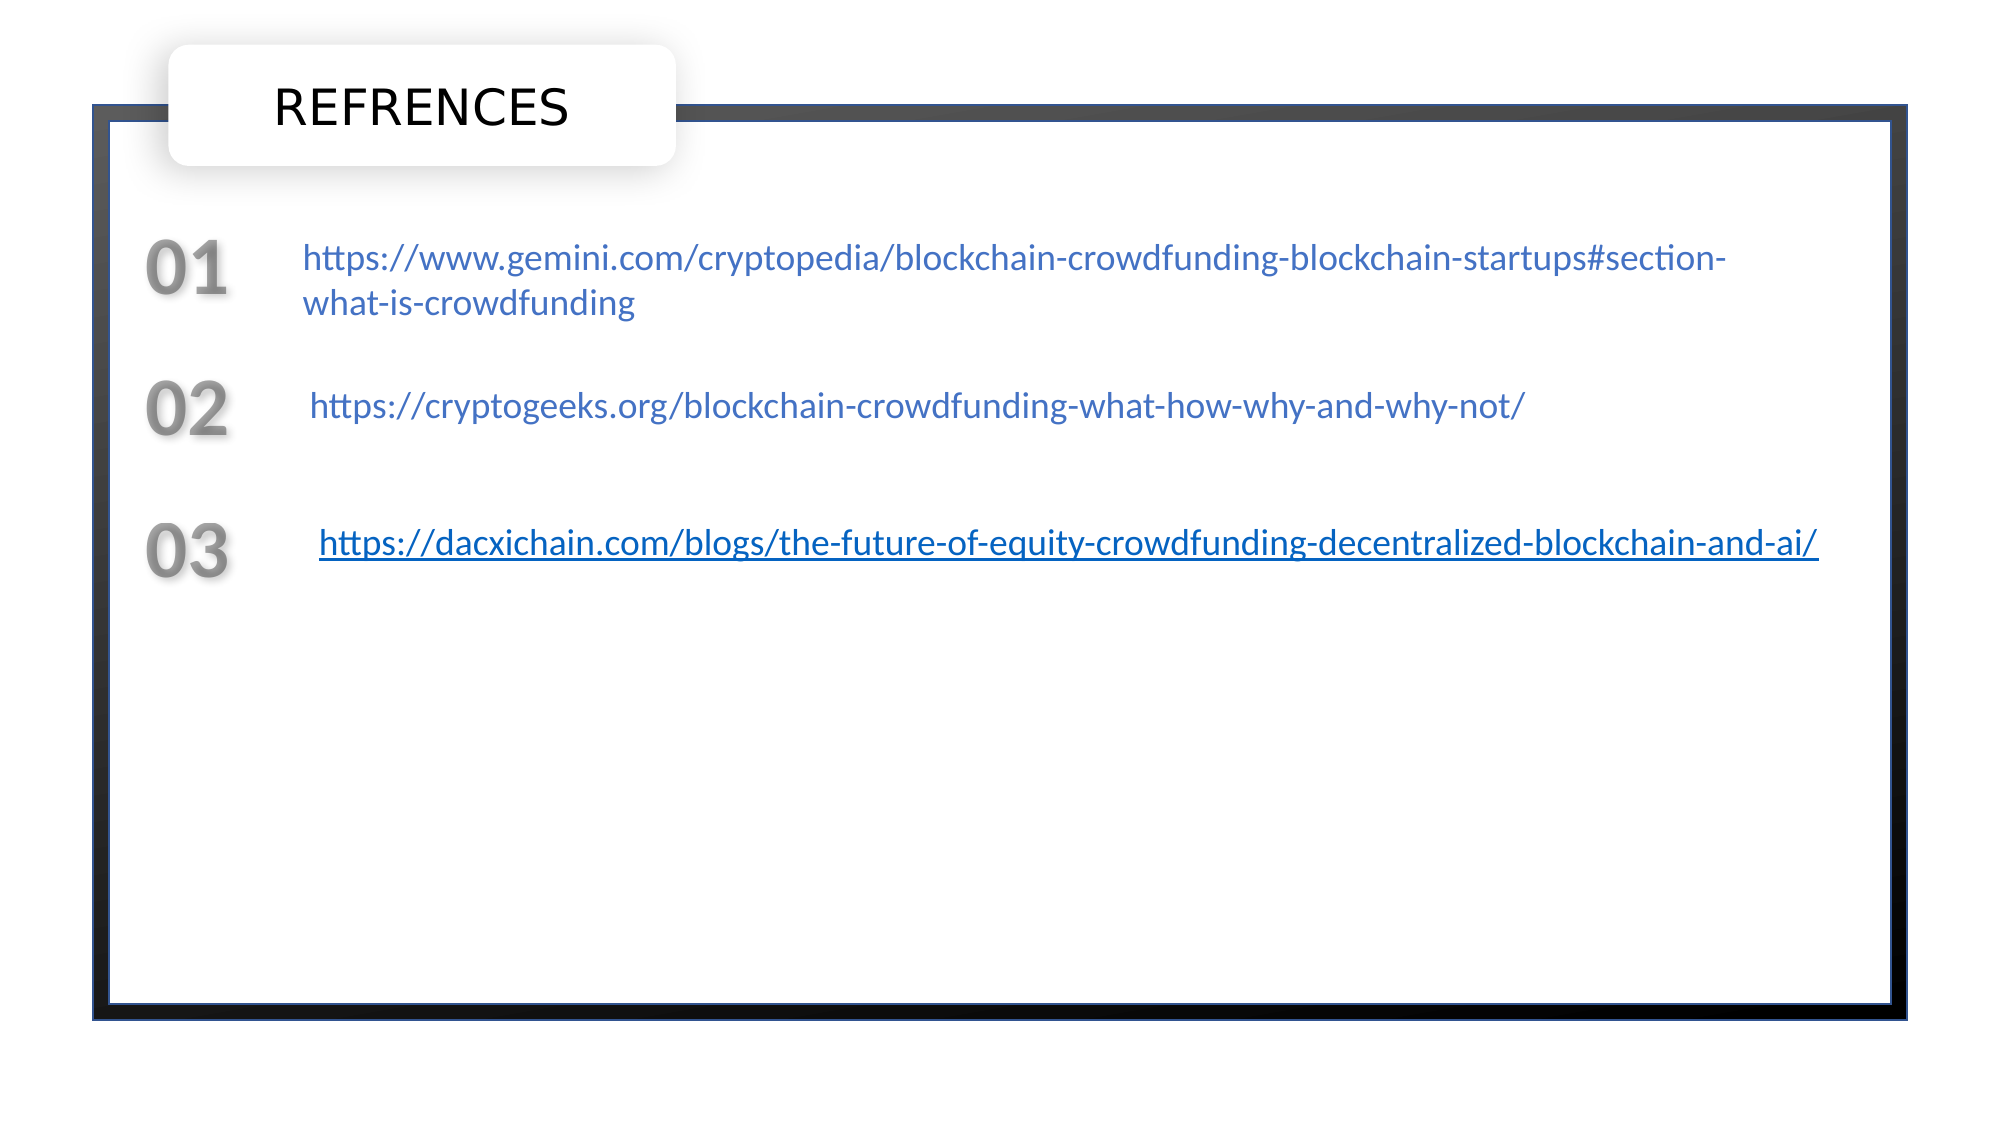

REFRENCES

01
https://www.gemini.com/cryptopedia/blockchain-crowdfunding-blockchain-startups#section-what-is-crowdfunding
02
https://cryptogeeks.org/blockchain-crowdfunding-what-how-why-and-why-not/
03
https://dacxichain.com/blogs/the-future-of-equity-crowdfunding-decentralized-blockchain-and-ai/